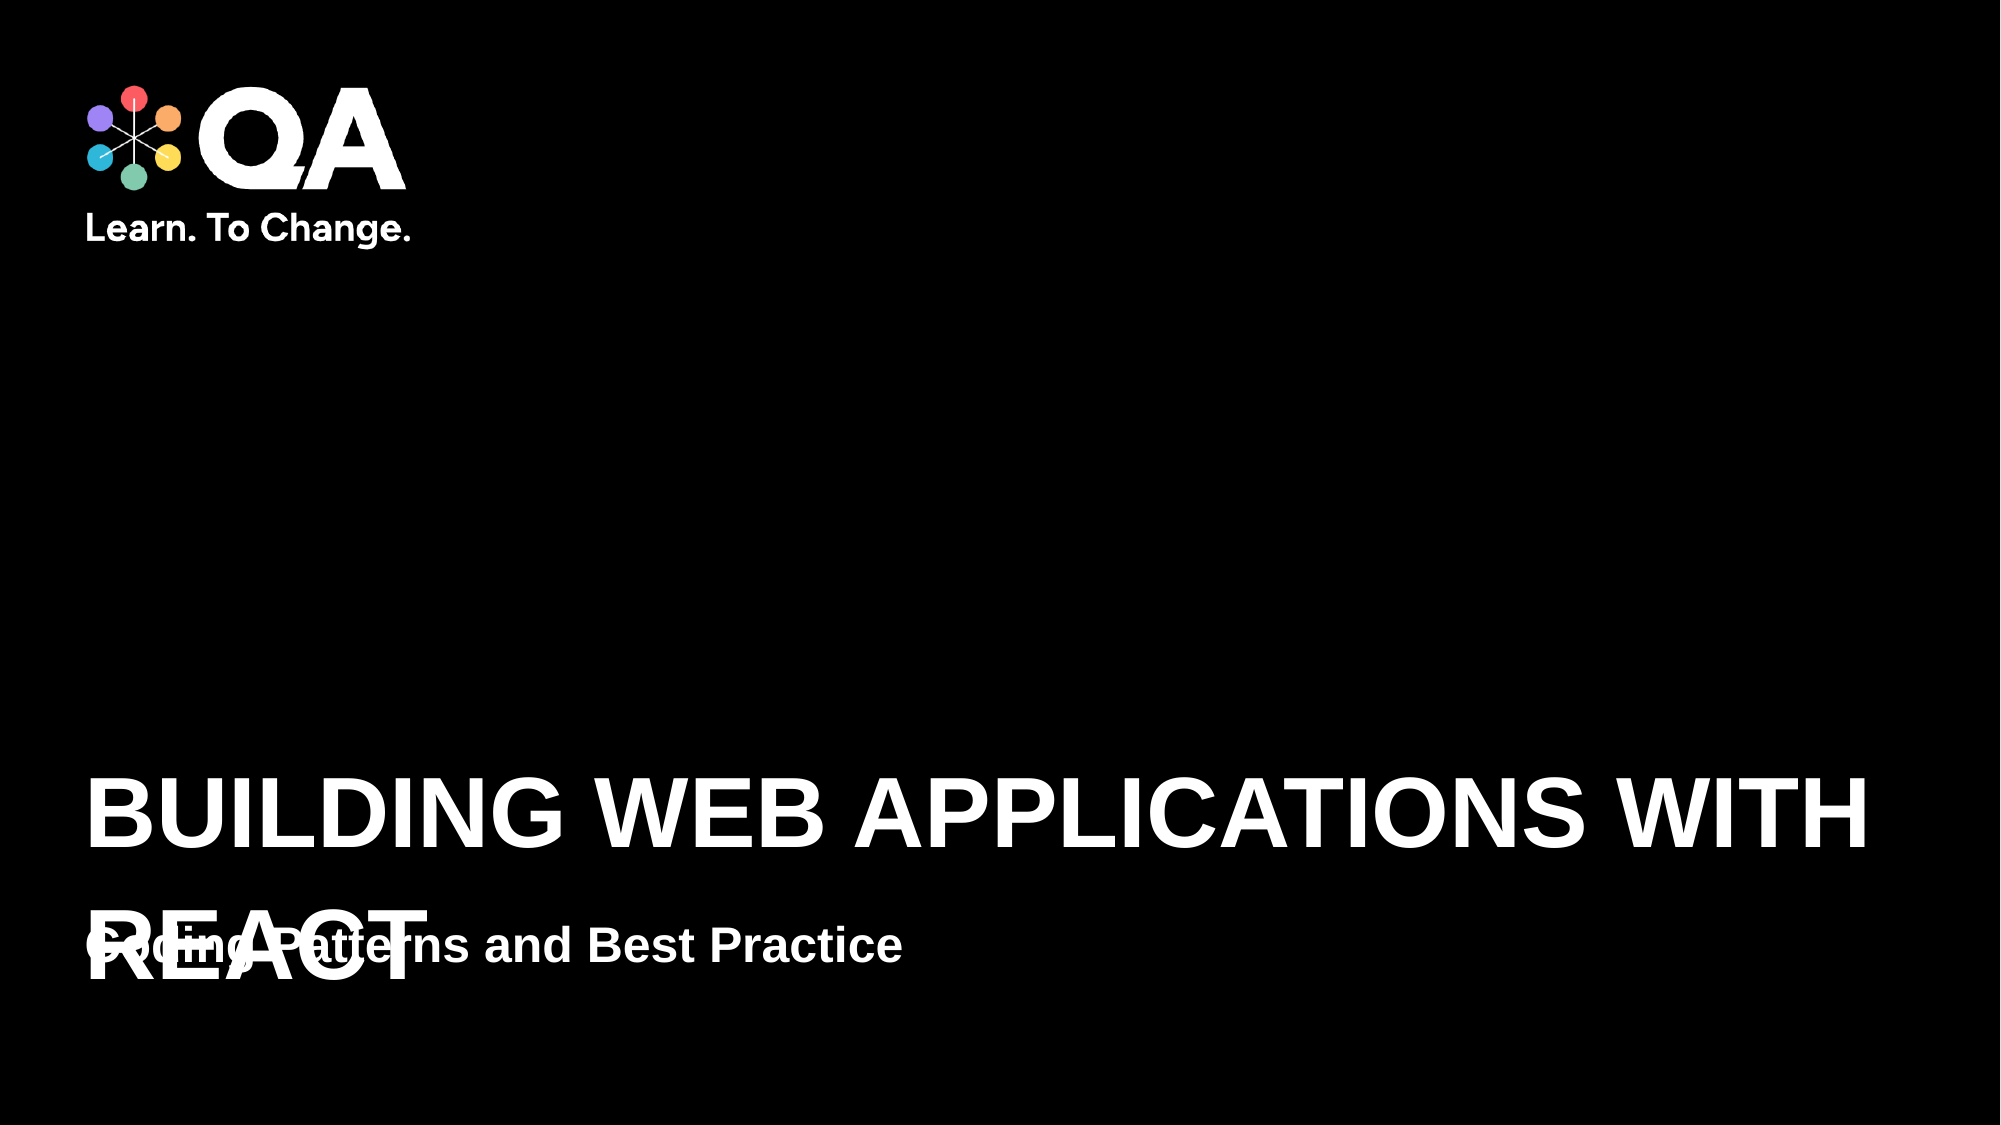

# BUILDING WEB APPLICATIONS WITH REACT
Coding Patterns and Best Practice